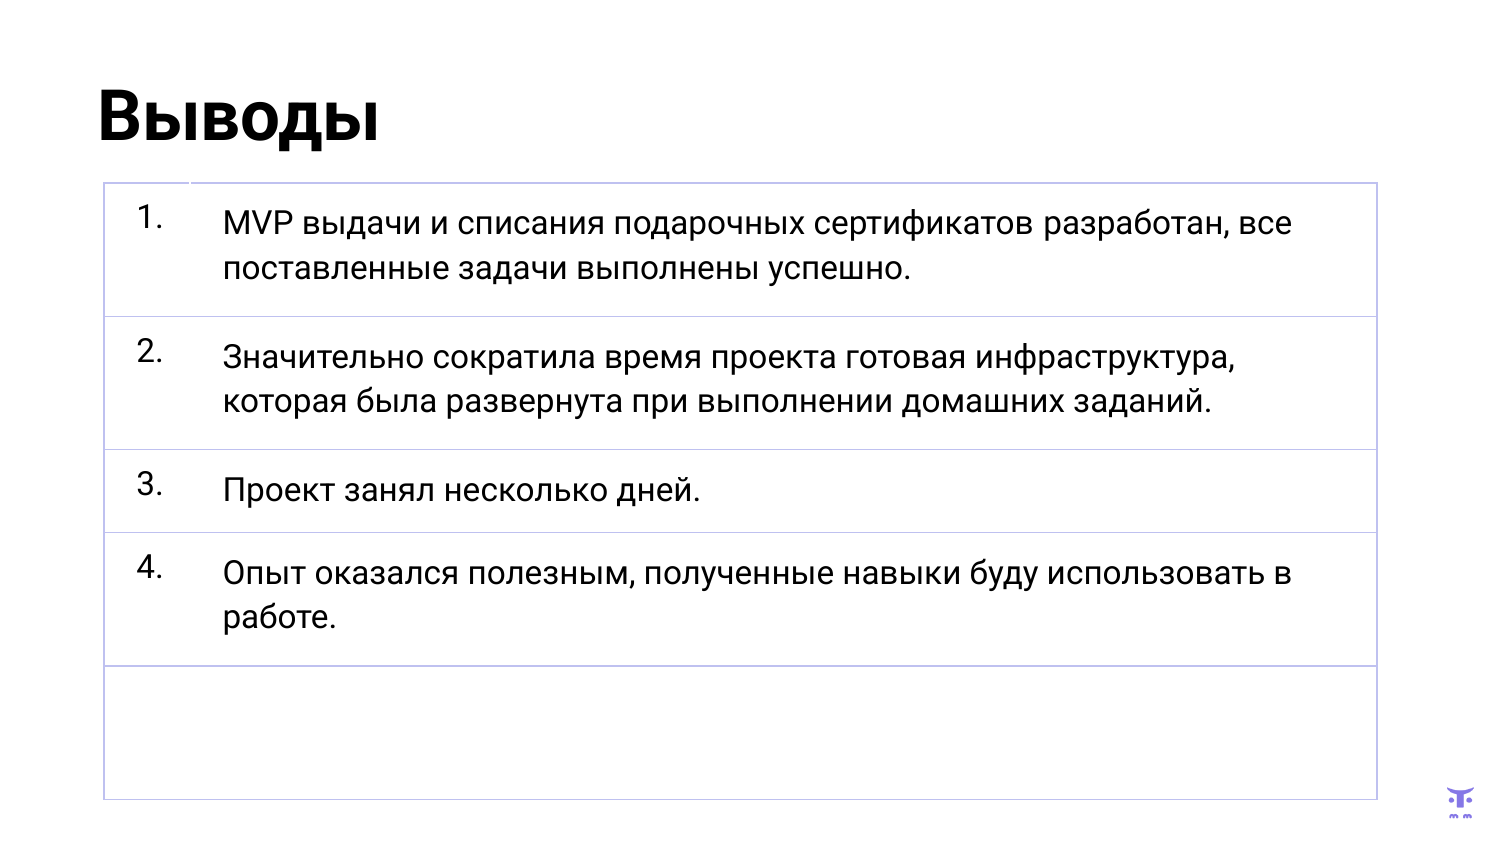

# Выводы

| 1. | MVP выдачи и списания подарочных сертификатов разработан, все поставленные задачи выполнены успешно. |
| --- | --- |
| 2. | Значительно сократила время проекта готовая инфраструктура, которая была развернута при выполнении домашних заданий. |
| 3. | Проект занял несколько дней. |
| 4. | Опыт оказался полезным, полученные навыки буду использовать в работе. |
|  |  |